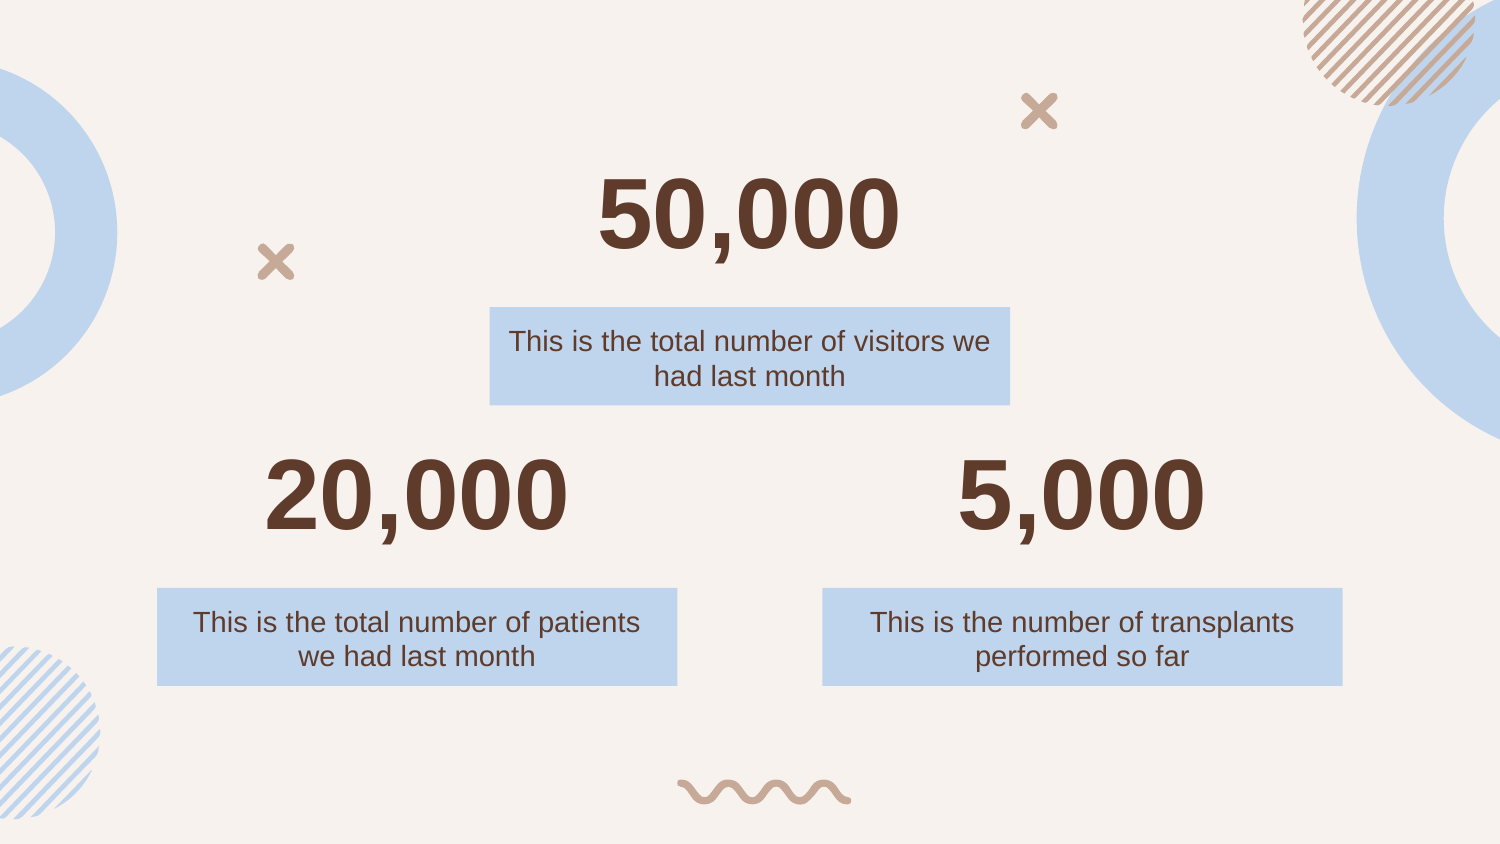

50,000

This is the total number of visitors we had last month
# 20,000
5,000
This is the number of transplants performed so far
This is the total number of patients we had last month